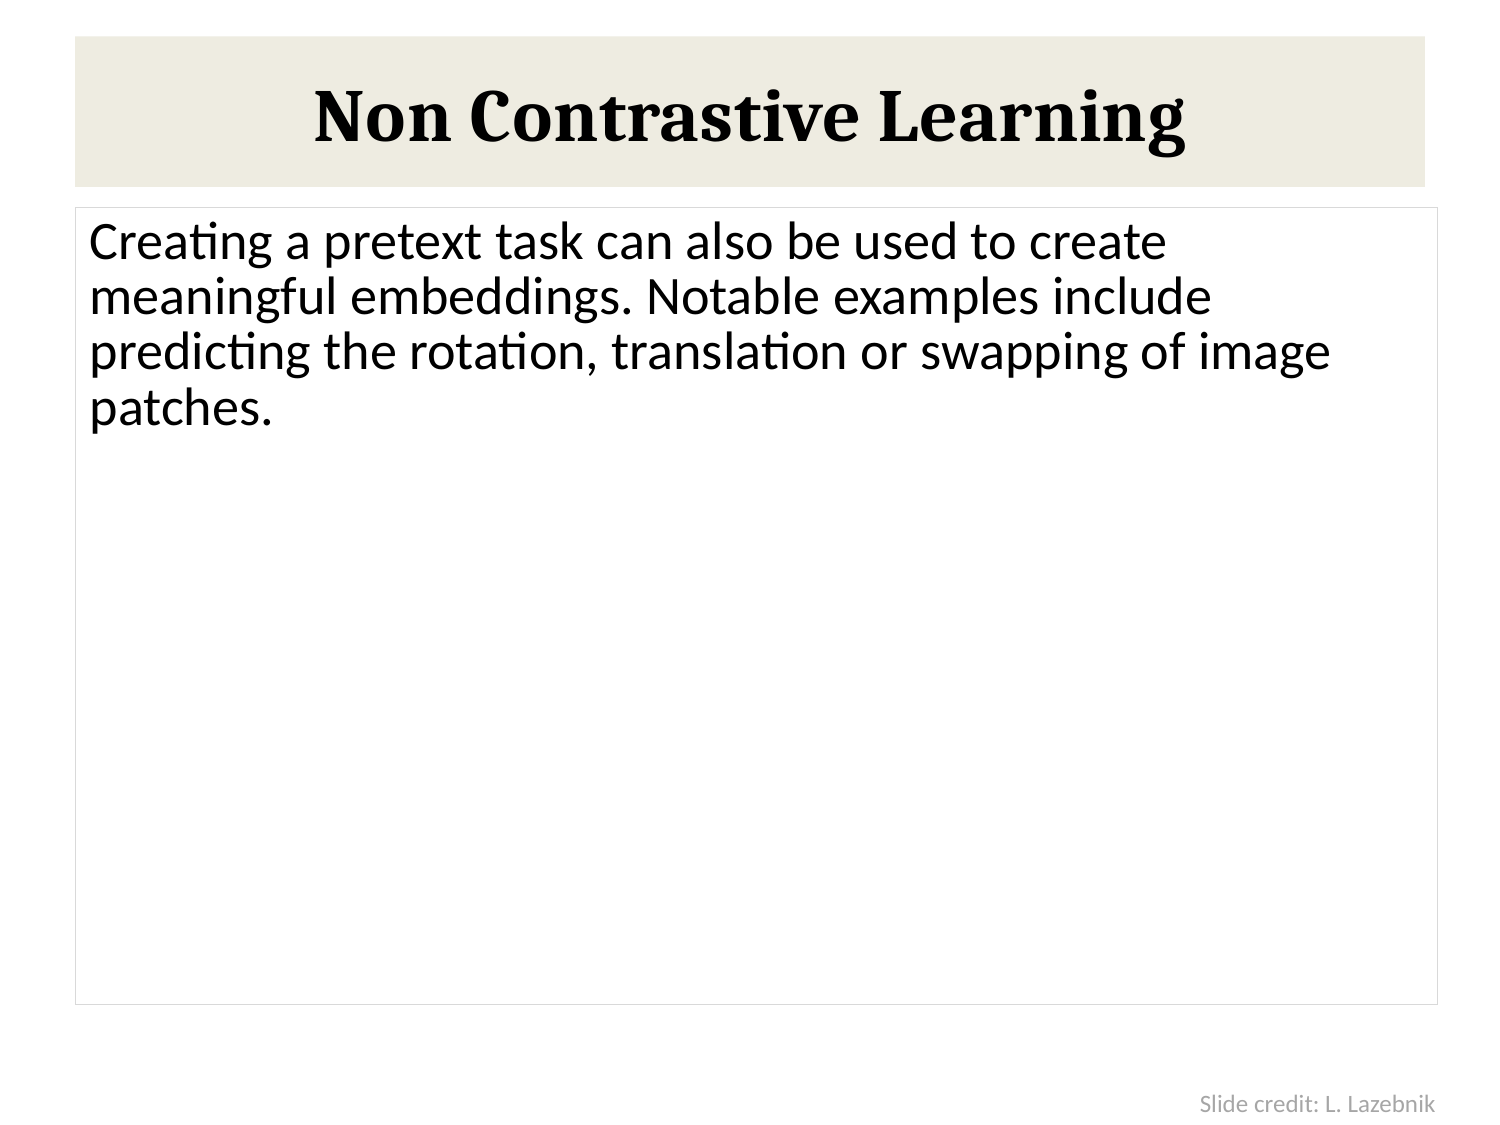

Non Contrastive Learning
Creating a pretext task can also be used to create meaningful embeddings. Notable examples include predicting the rotation, translation or swapping of image patches.

Slide credit: L. Lazebnik